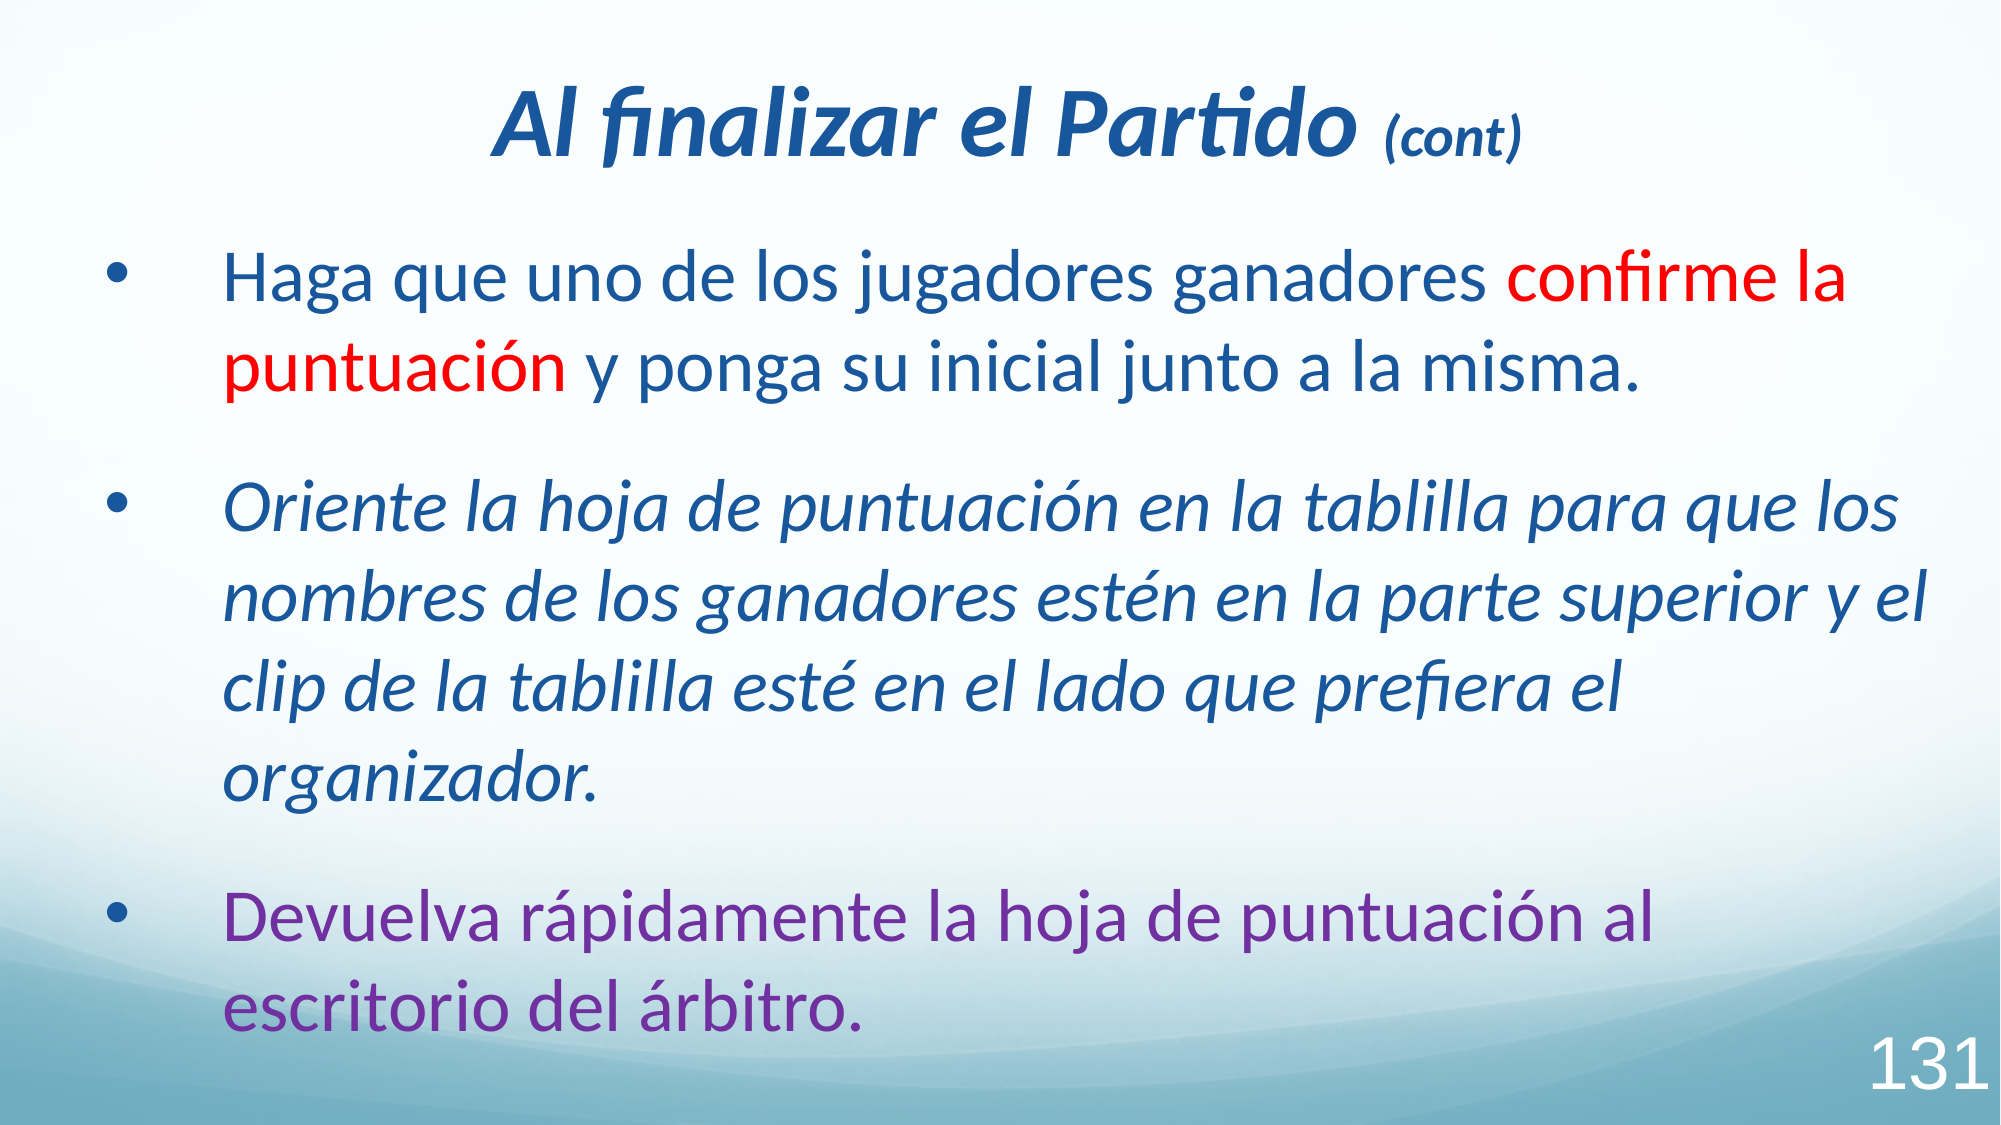

Al finalizar el Partido (cont)

Haga que uno de los jugadores ganadores confirme la puntuación y ponga su inicial junto a la misma.
Oriente la hoja de puntuación en la tablilla para que los nombres de los ganadores estén en la parte superior y el clip de la tablilla esté en el lado que prefiera el organizador.

Devuelva rápidamente la hoja de puntuación al escritorio del árbitro.

131